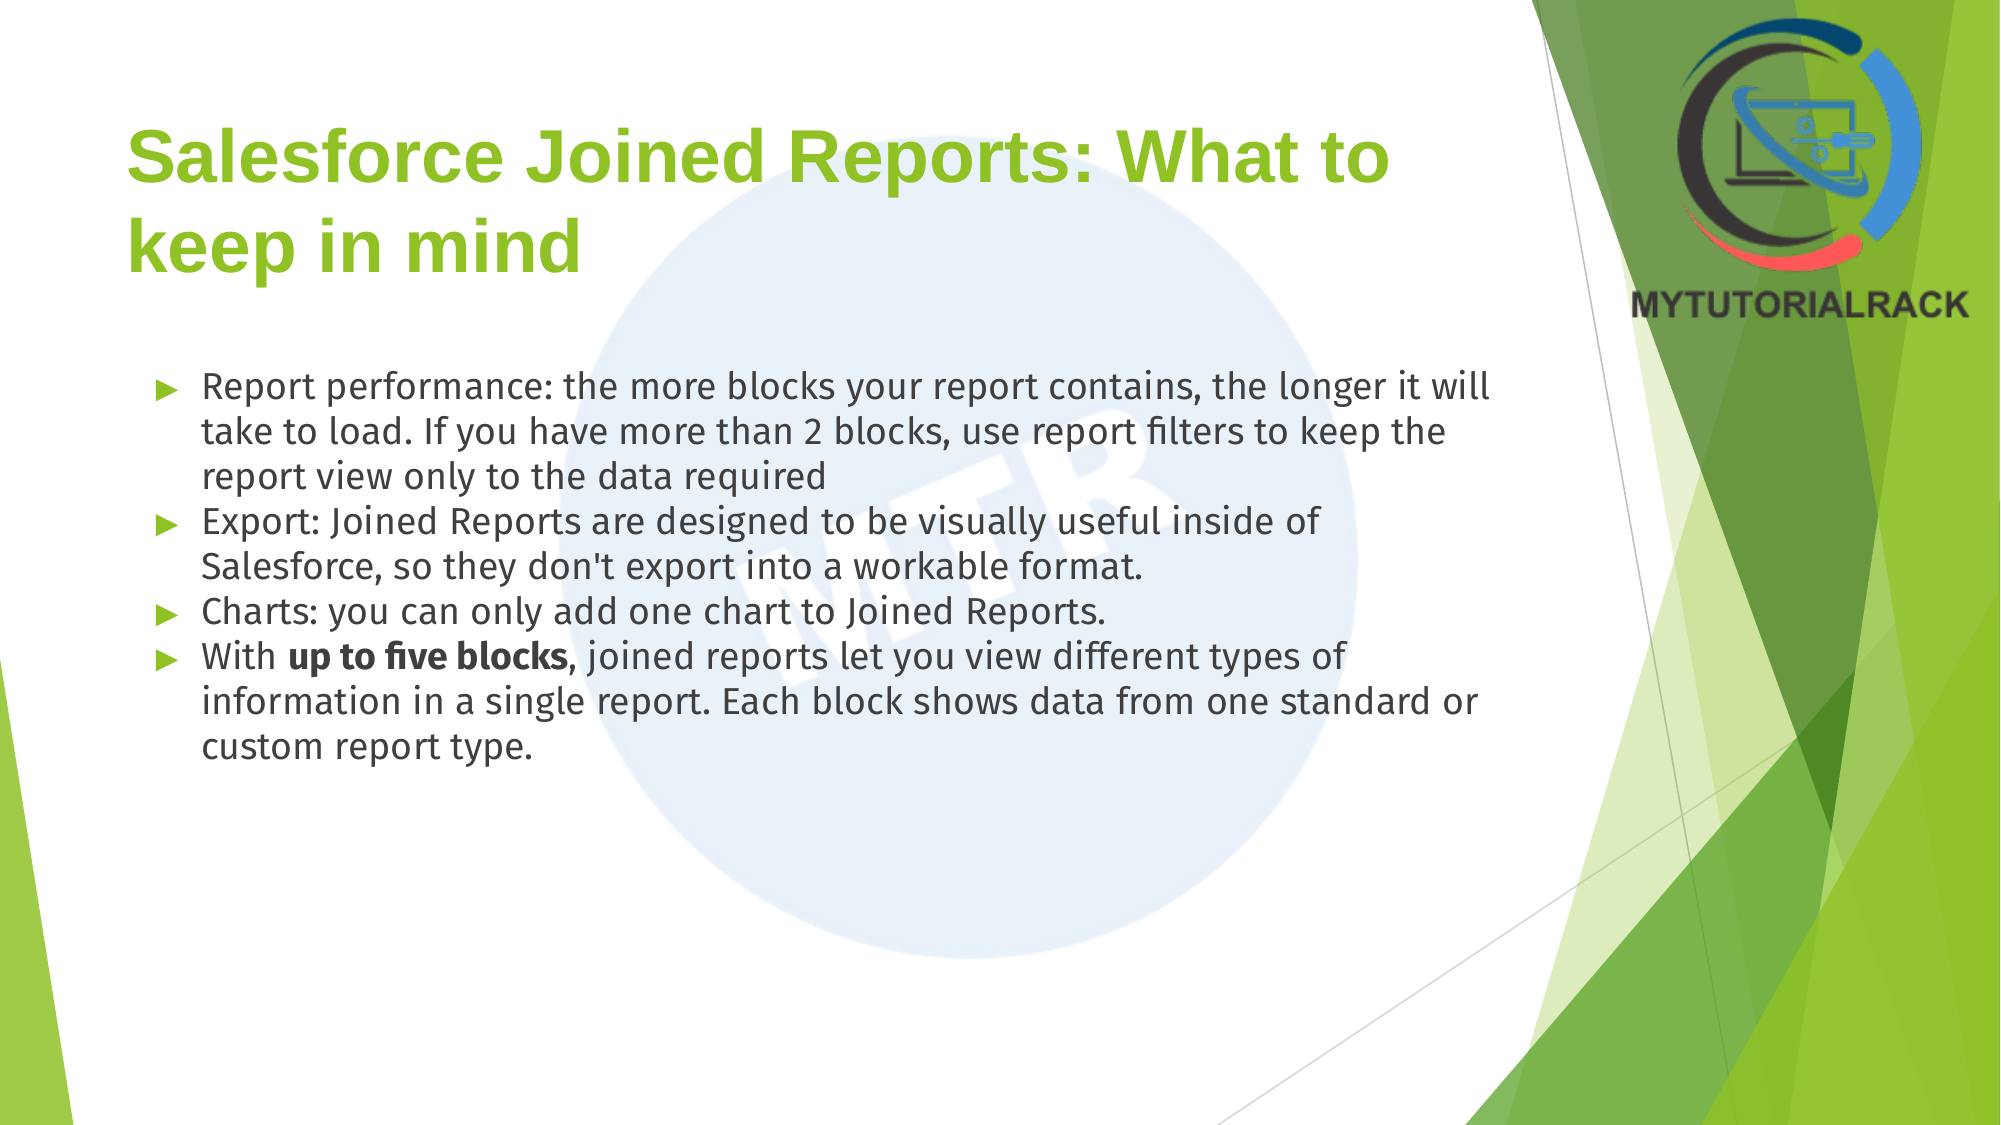

# Salesforce Joined Reports: What to keep in mind
Report performance: the more blocks your report contains, the longer it will take to load. If you have more than 2 blocks, use report filters to keep the report view only to the data required
Export: Joined Reports are designed to be visually useful inside of Salesforce, so they don't export into a workable format.
Charts: you can only add one chart to Joined Reports.
With up to five blocks, joined reports let you view different types of information in a single report. Each block shows data from one standard or custom report type.